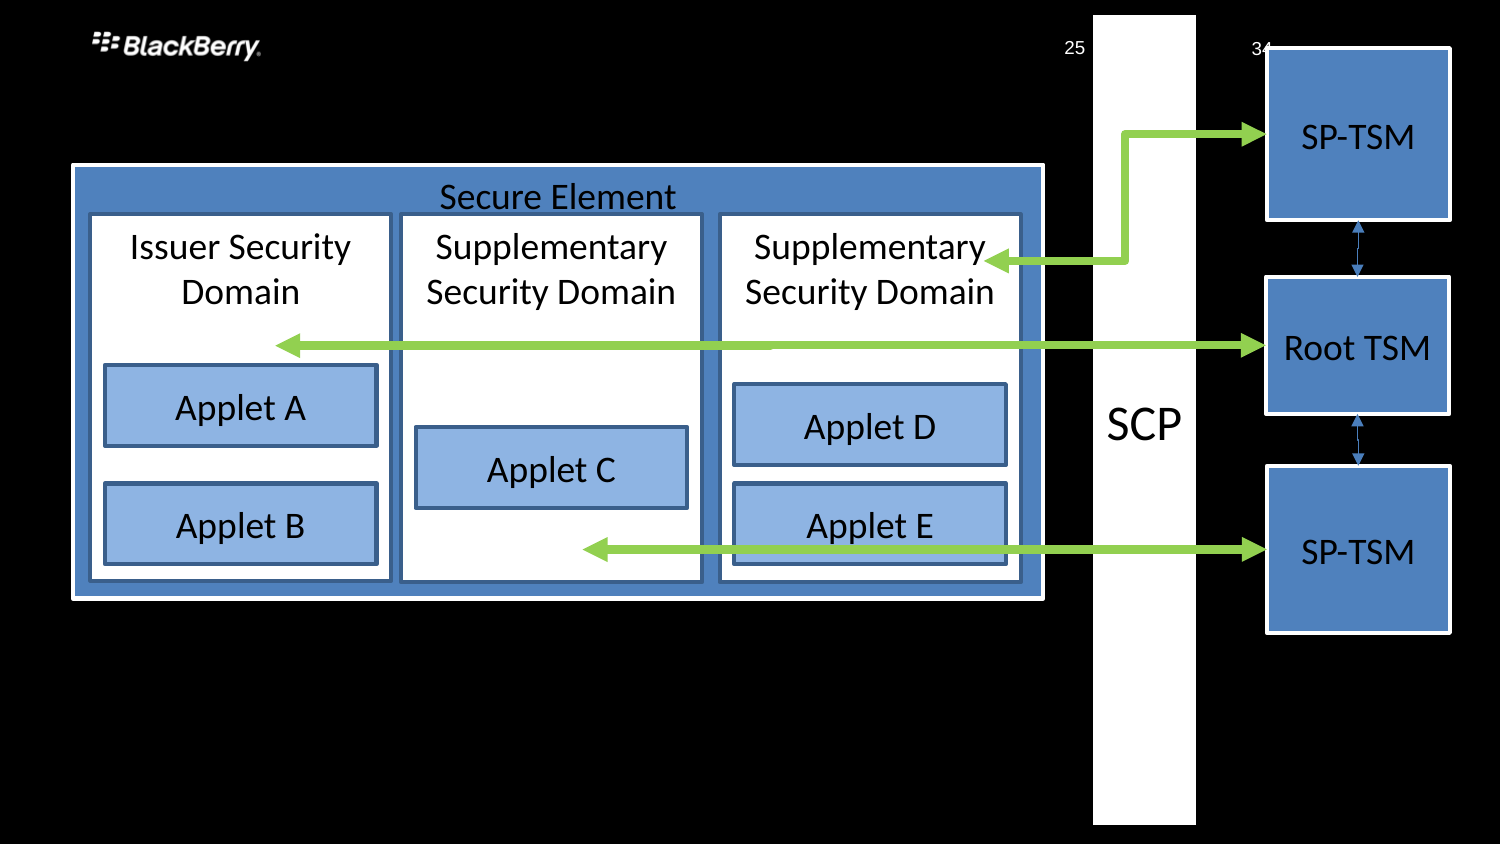

SCP
SP-TSM
Secure Element
Issuer Security Domain
Supplementary Security Domain
Supplementary Security Domain
Root TSM
Applet A
Applet D
Applet C
SP-TSM
Applet B
Applet E